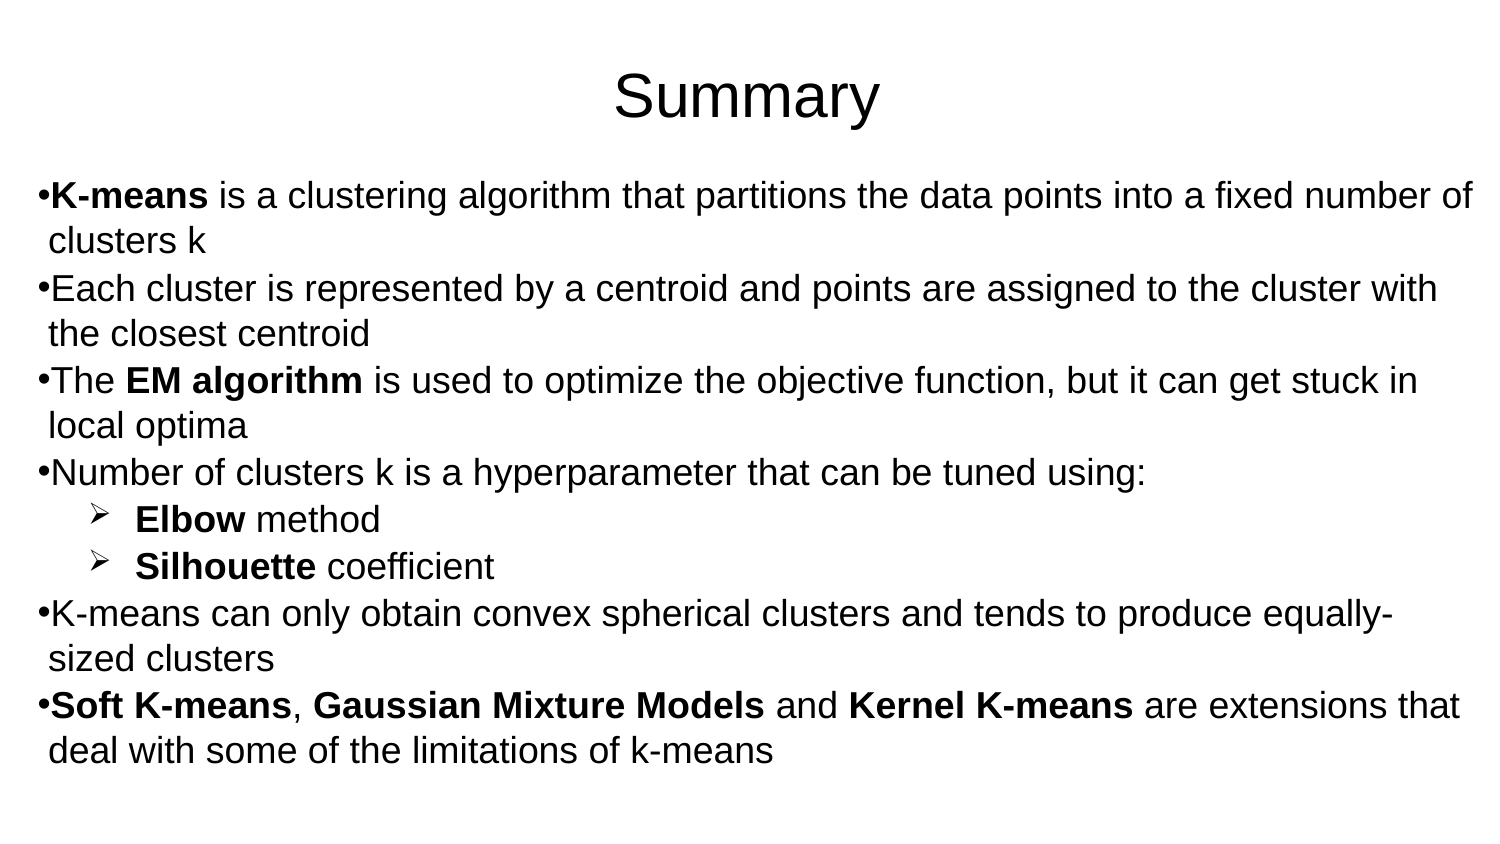

Summary
K-means is a clustering algorithm that partitions the data points into a fixed number of clusters k
Each cluster is represented by a centroid and points are assigned to the cluster with the closest centroid
The EM algorithm is used to optimize the objective function, but it can get stuck in local optima
Number of clusters k is a hyperparameter that can be tuned using:
Elbow method
Silhouette coefficient
K-means can only obtain convex spherical clusters and tends to produce equally-sized clusters
Soft K-means, Gaussian Mixture Models and Kernel K-means are extensions that deal with some of the limitations of k-means